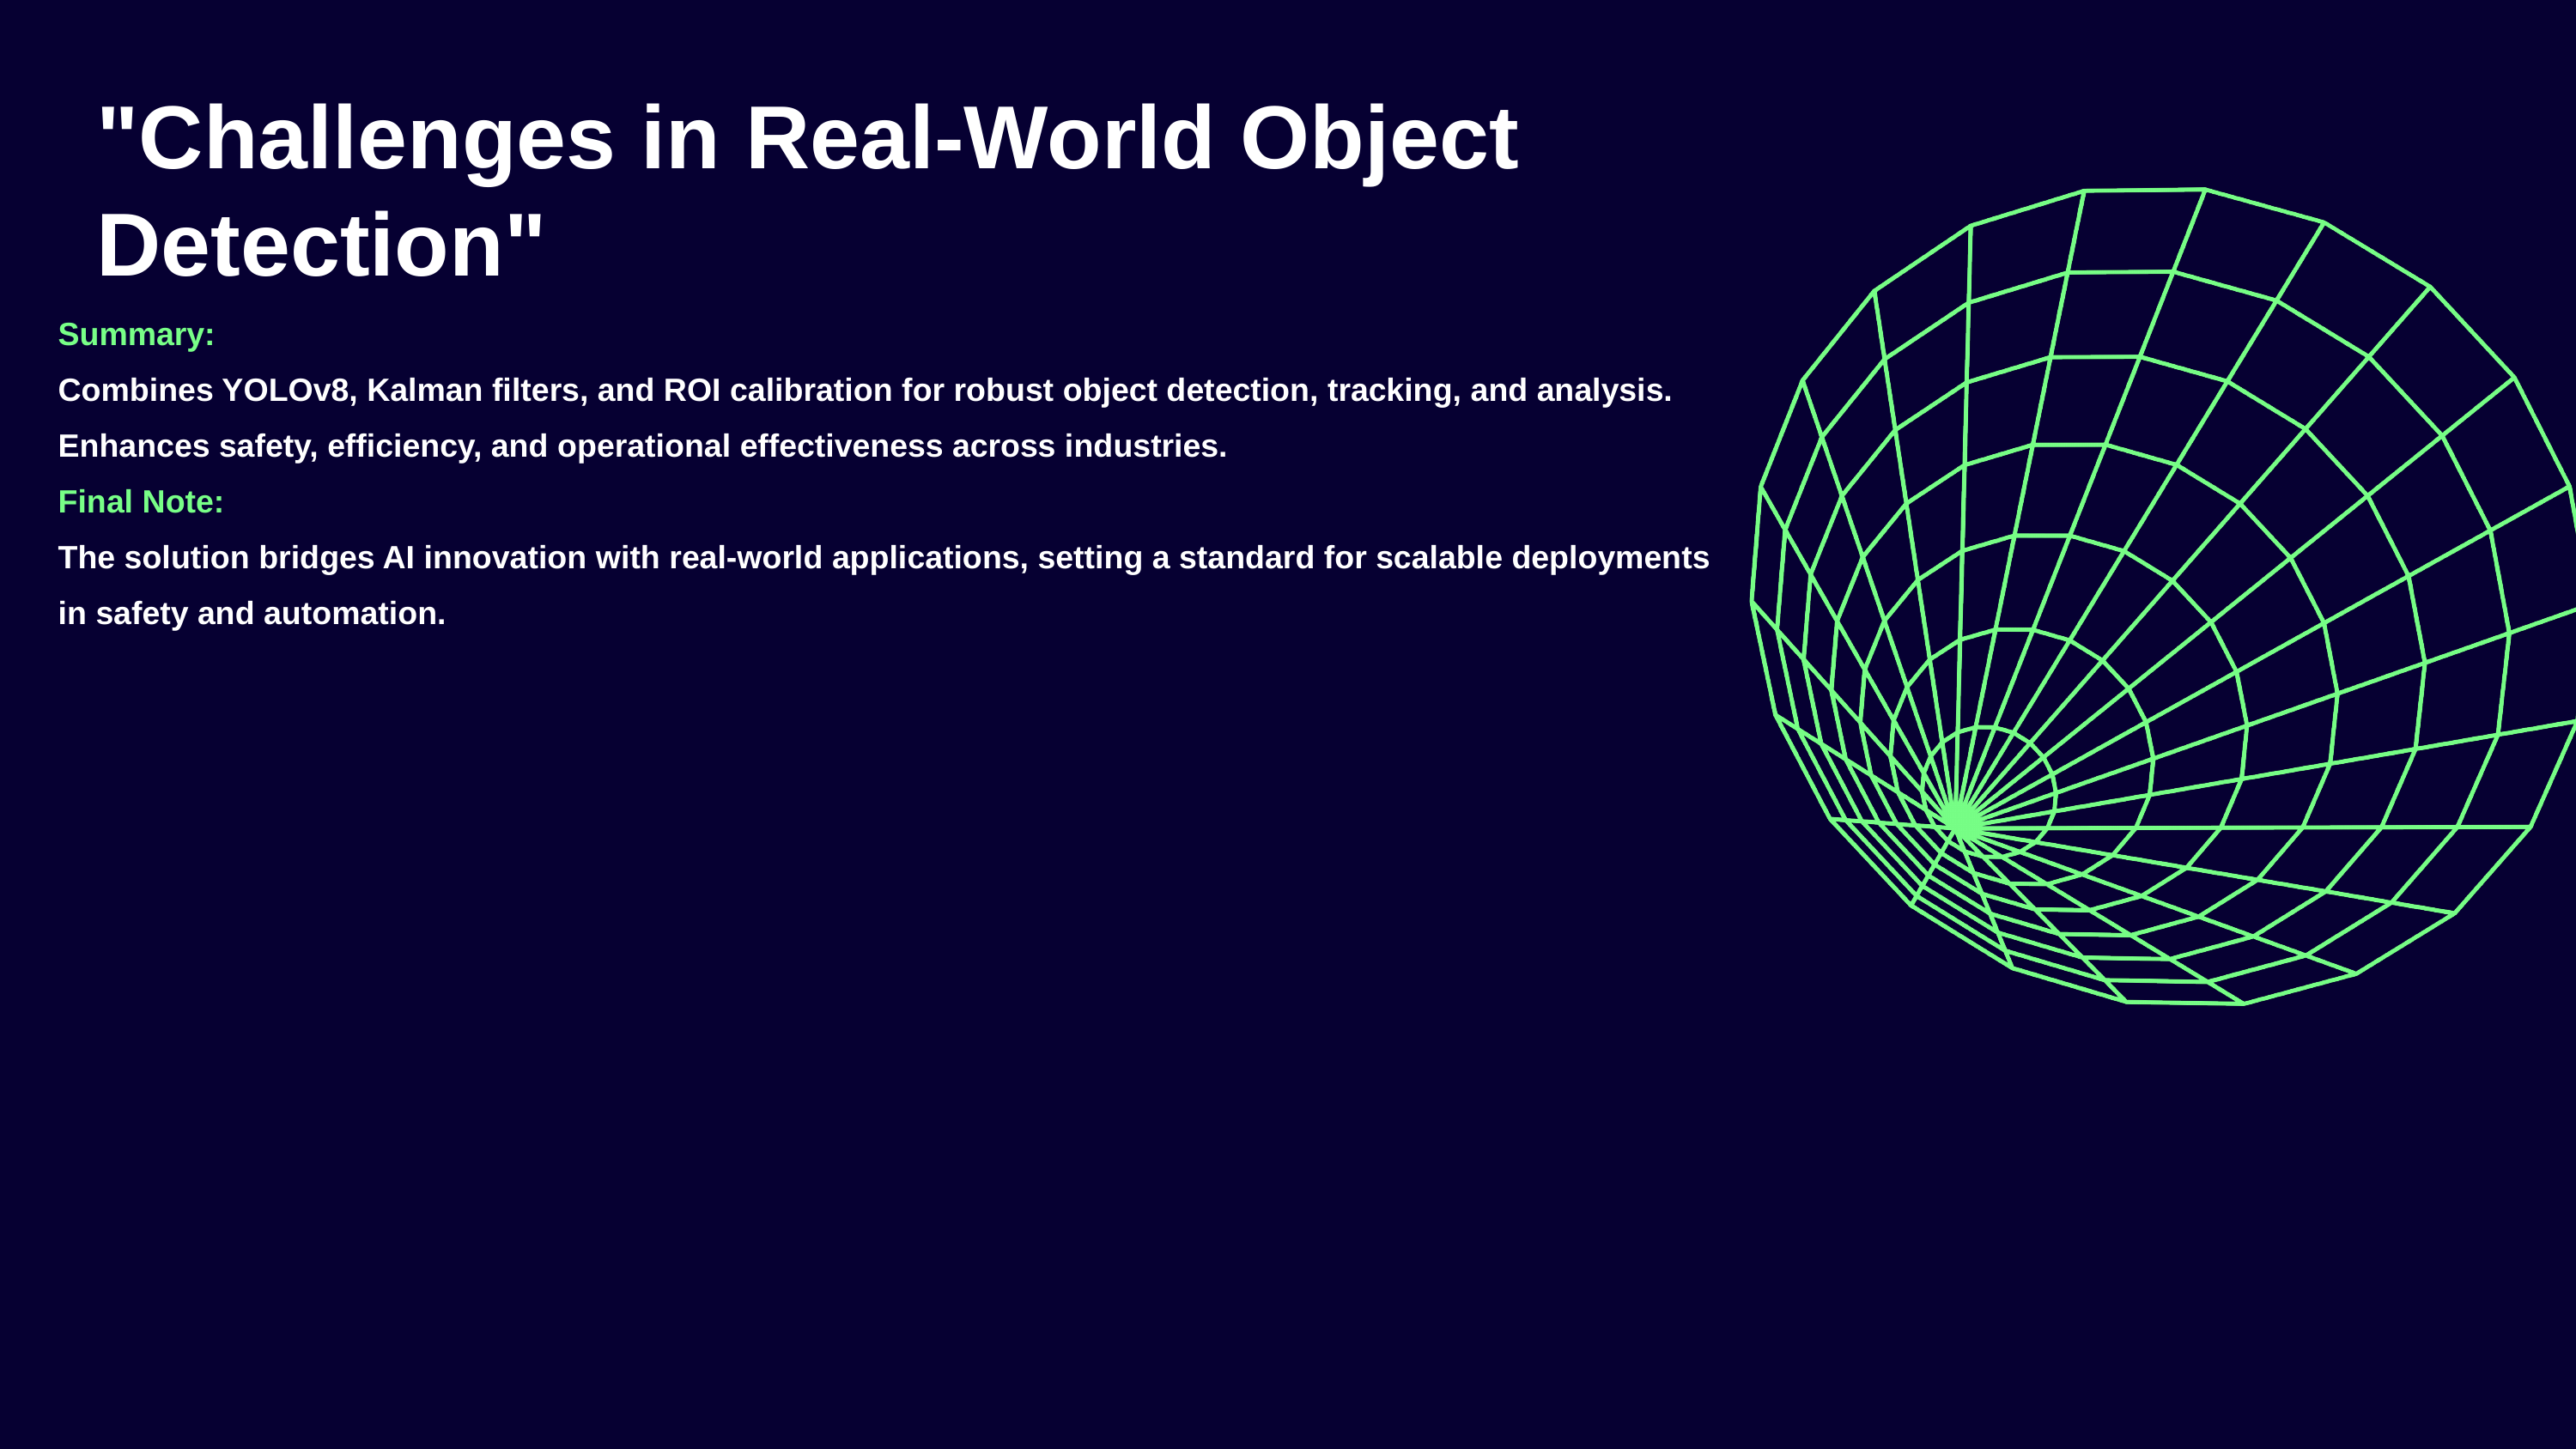

"Challenges in Real-World Object Detection"

Summary:
Combines YOLOv8, Kalman filters, and ROI calibration for robust object detection, tracking, and analysis.
Enhances safety, efficiency, and operational effectiveness across industries.
Final Note:
The solution bridges AI innovation with real-world applications, setting a standard for scalable deployments in safety and automation.